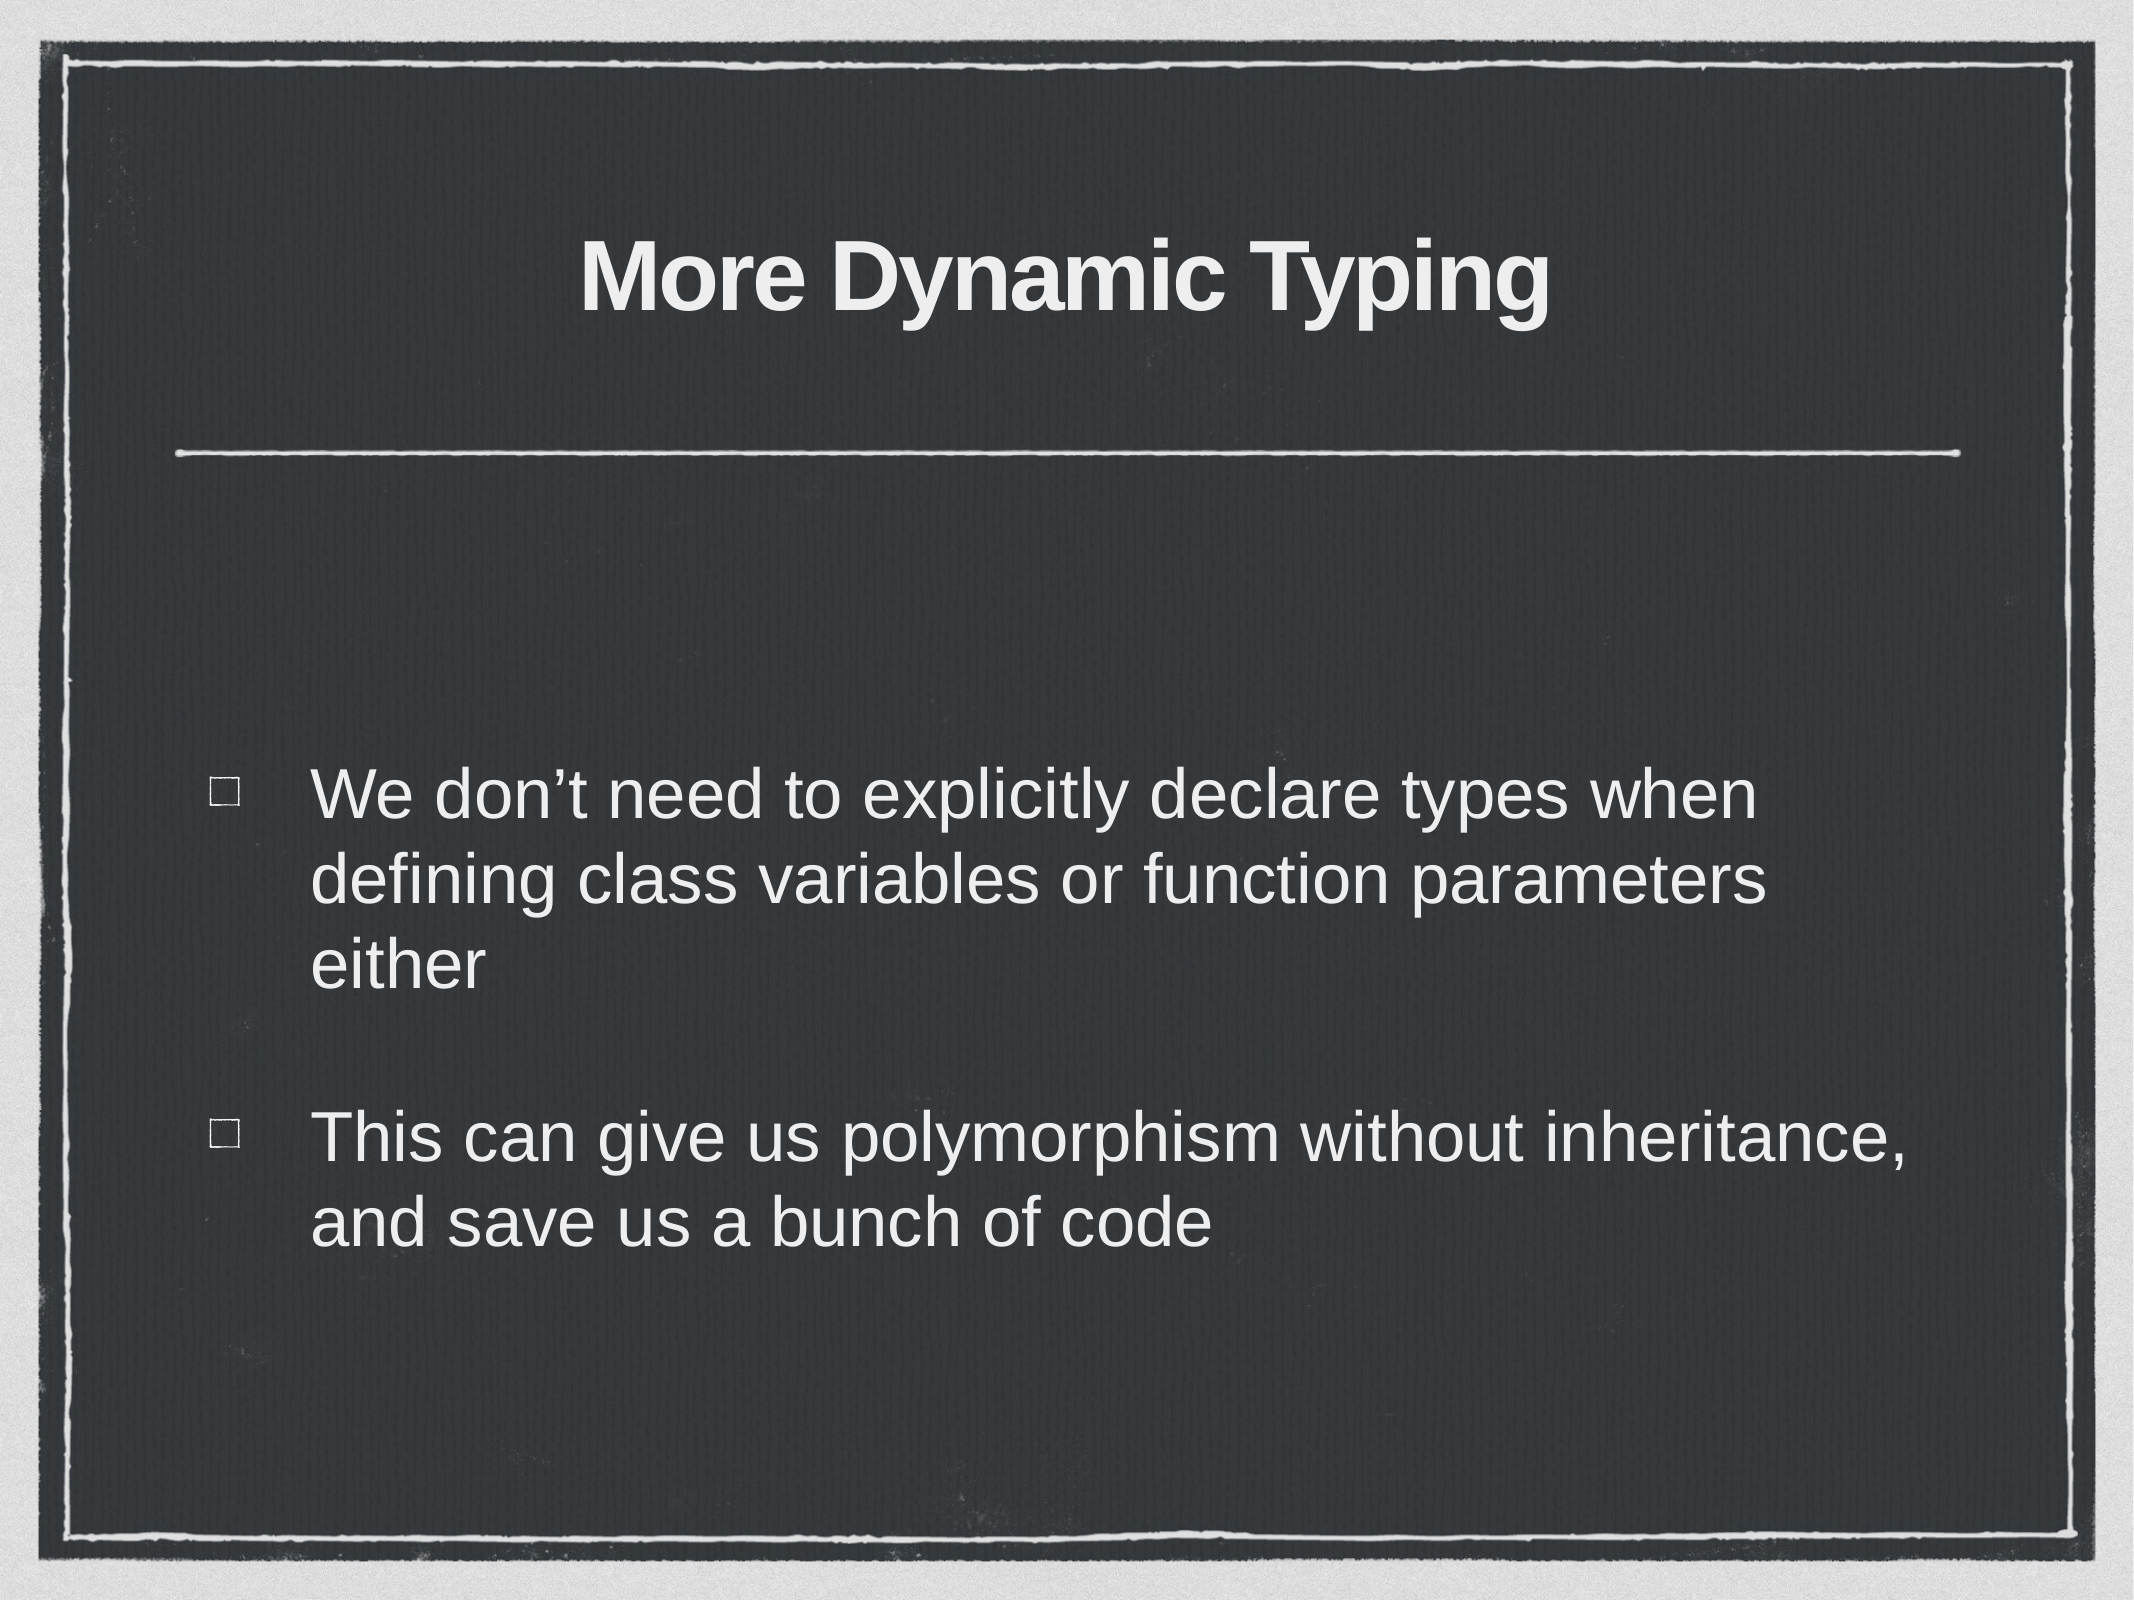

# More Dynamic Typing
We don’t need to explicitly declare types when defining class variables or function parameters either
This can give us polymorphism without inheritance, and save us a bunch of code